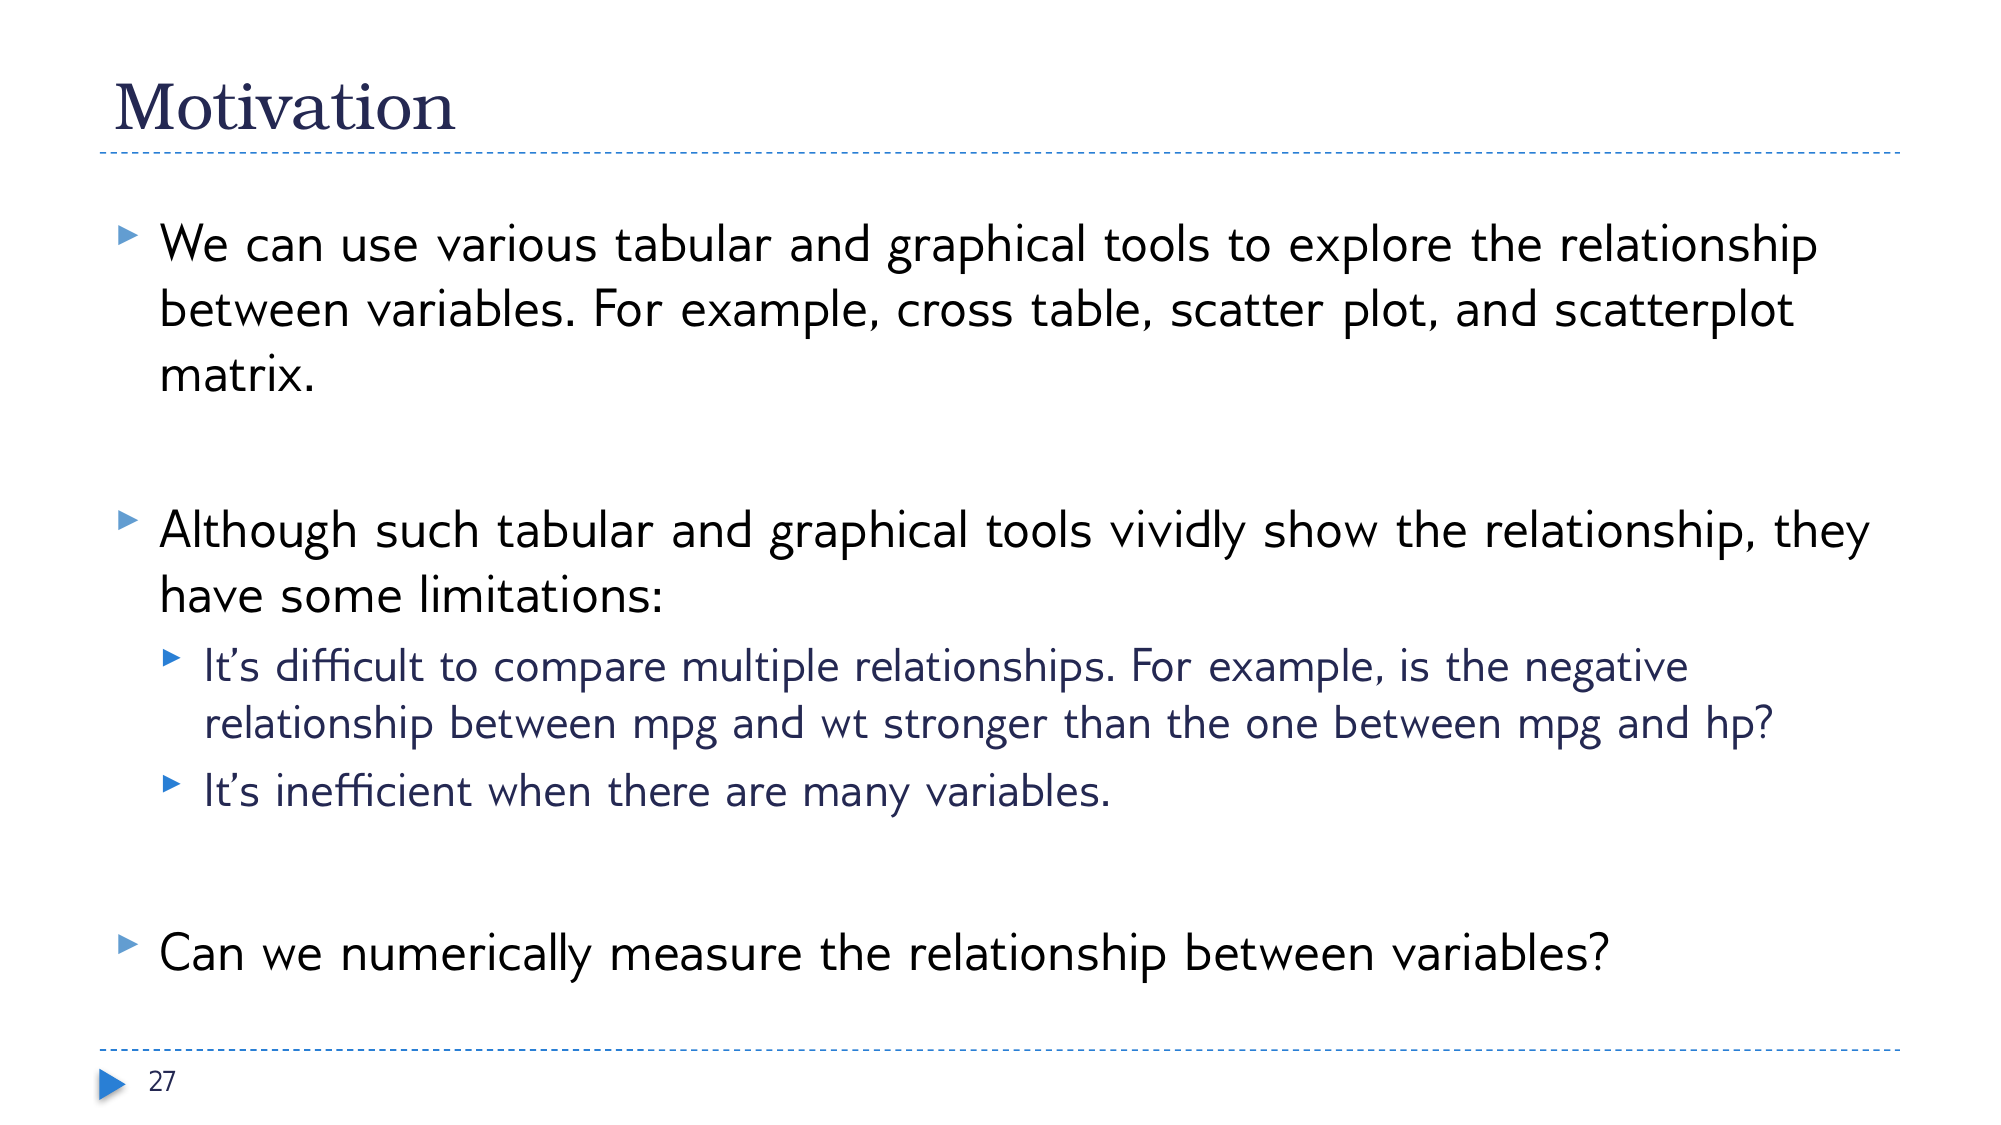

# Motivation
We can use various tabular and graphical tools to explore the relationship between variables. For example, cross table, scatter plot, and scatterplot matrix.

Although such tabular and graphical tools vividly show the relationship, they have some limitations:
It’s difficult to compare multiple relationships. For example, is the negative relationship between mpg and wt stronger than the one between mpg and hp?
It’s inefficient when there are many variables.

Can we numerically measure the relationship between variables?
27